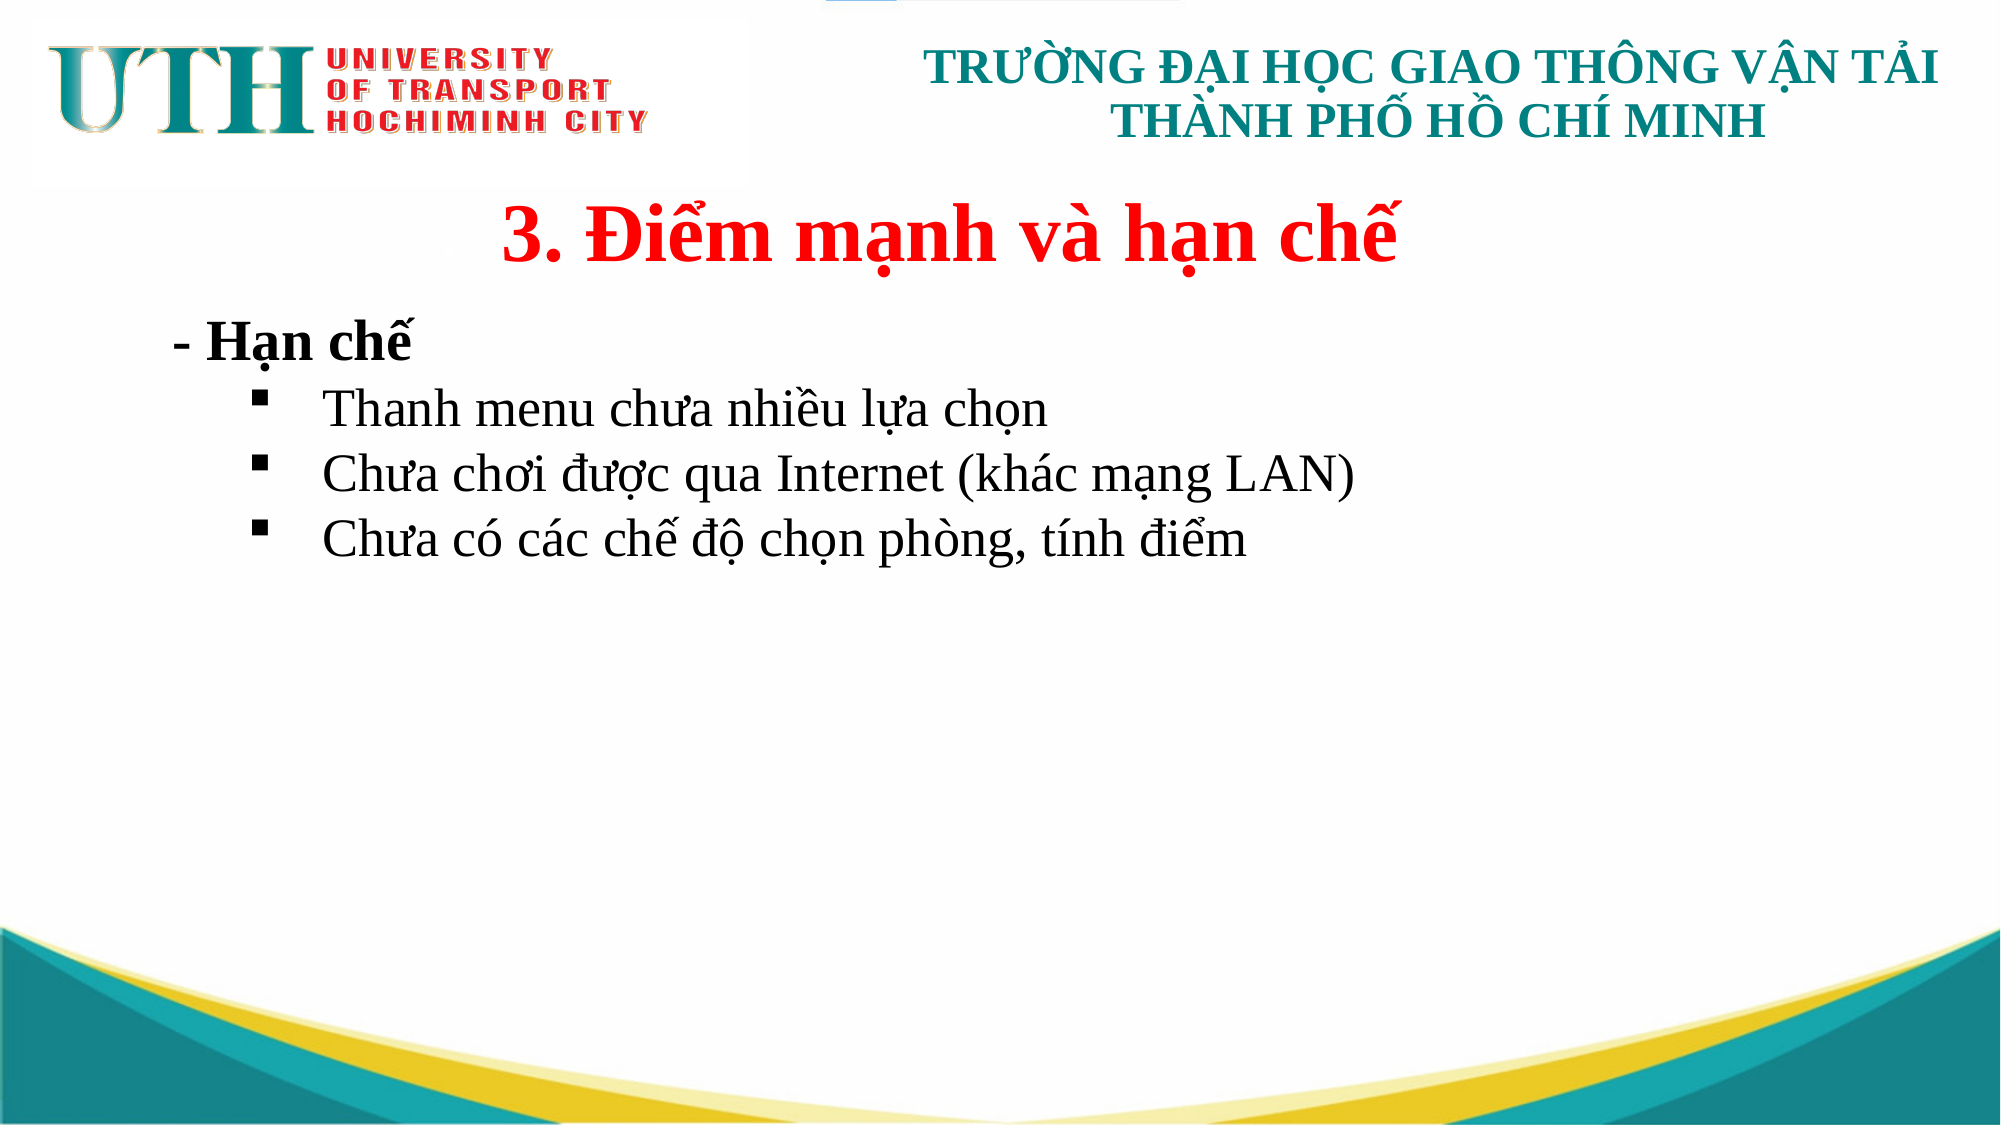

# 3. Điểm mạnh và hạn chế
- Hạn chế
Thanh menu chưa nhiều lựa chọn
Chưa chơi được qua Internet (khác mạng LAN)
Chưa có các chế độ chọn phòng, tính điểm